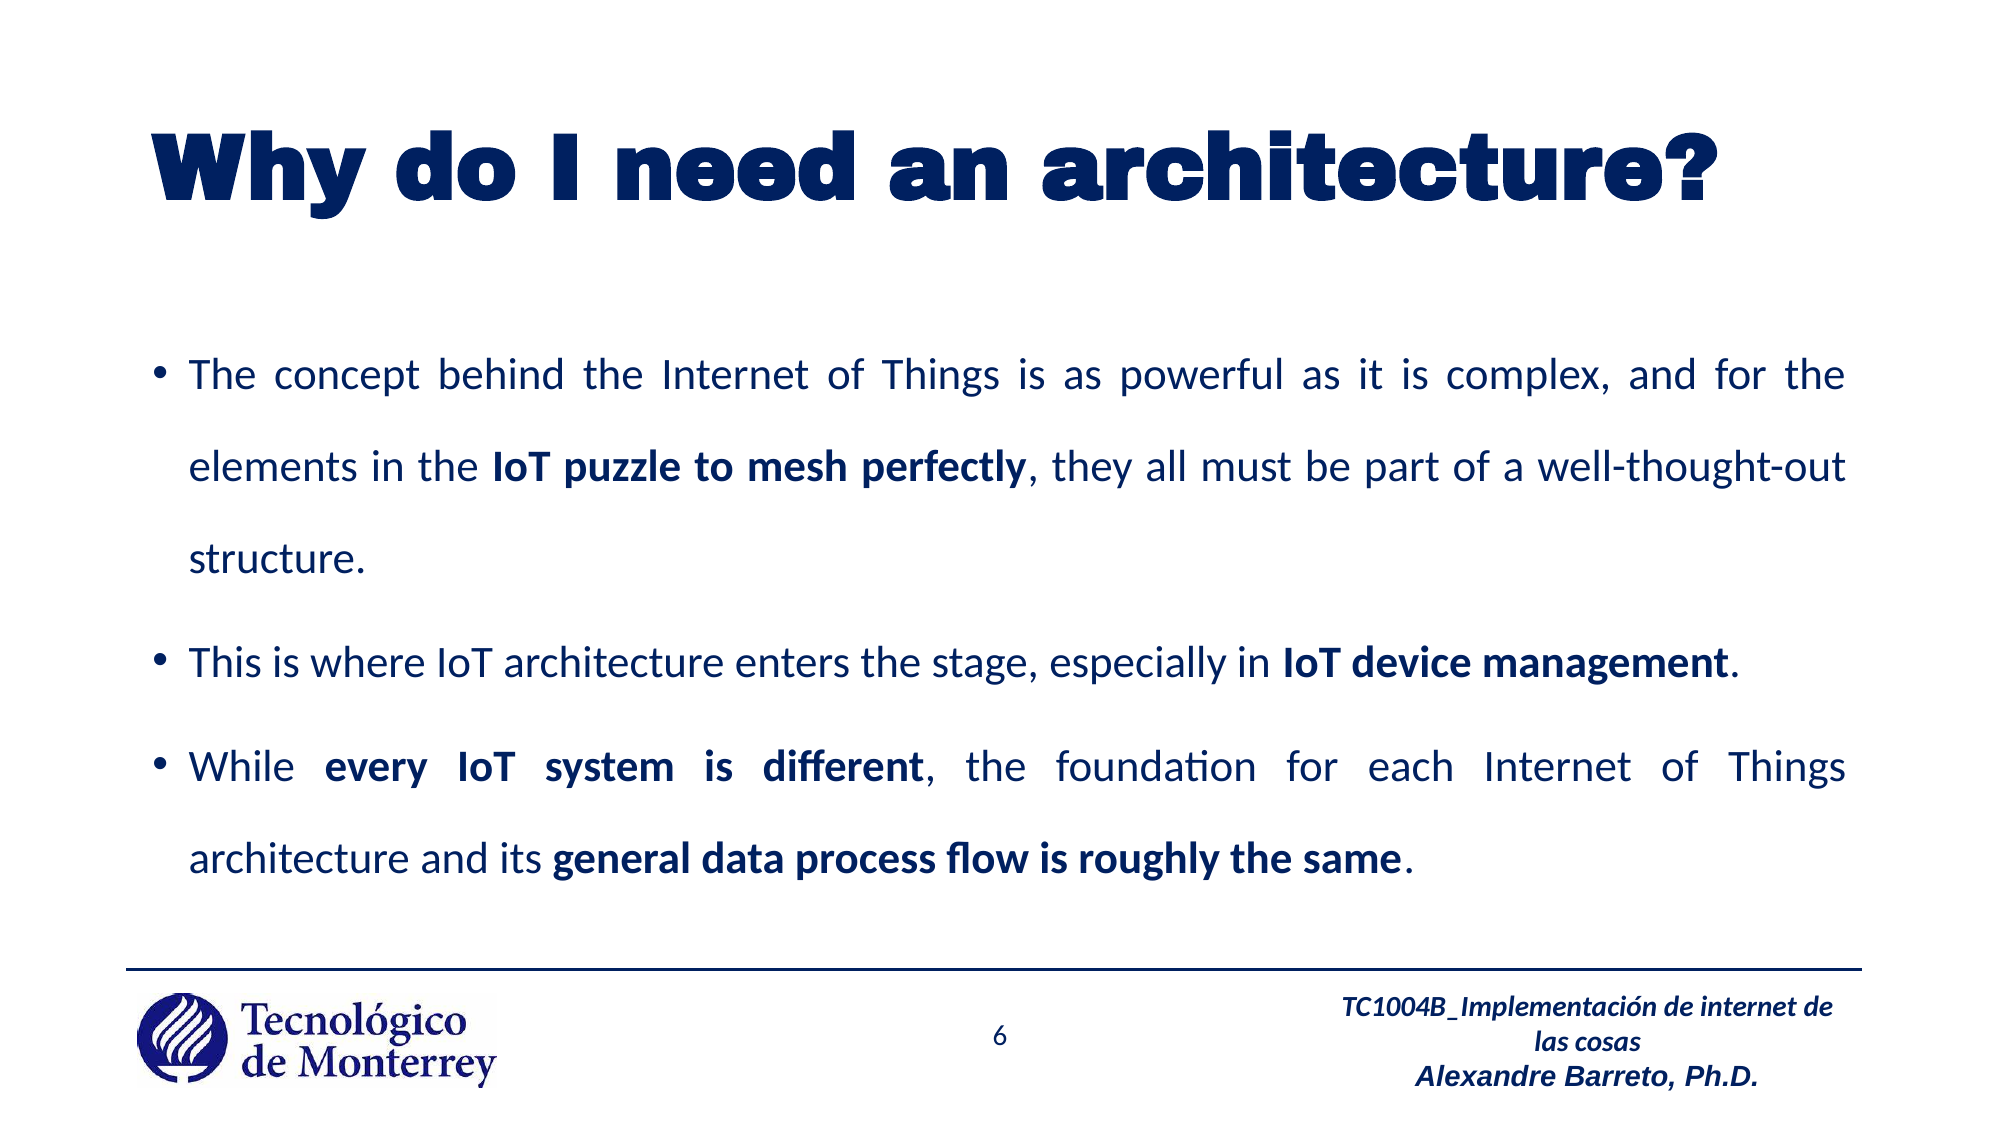

# Why do I need an architecture?
The concept behind the Internet of Things is as powerful as it is complex, and for the elements in the IoT puzzle to mesh perfectly, they all must be part of a well-thought-out structure.
This is where IoT architecture enters the stage, especially in IoT device management.
While every IoT system is different, the foundation for each Internet of Things architecture and its general data process flow is roughly the same.